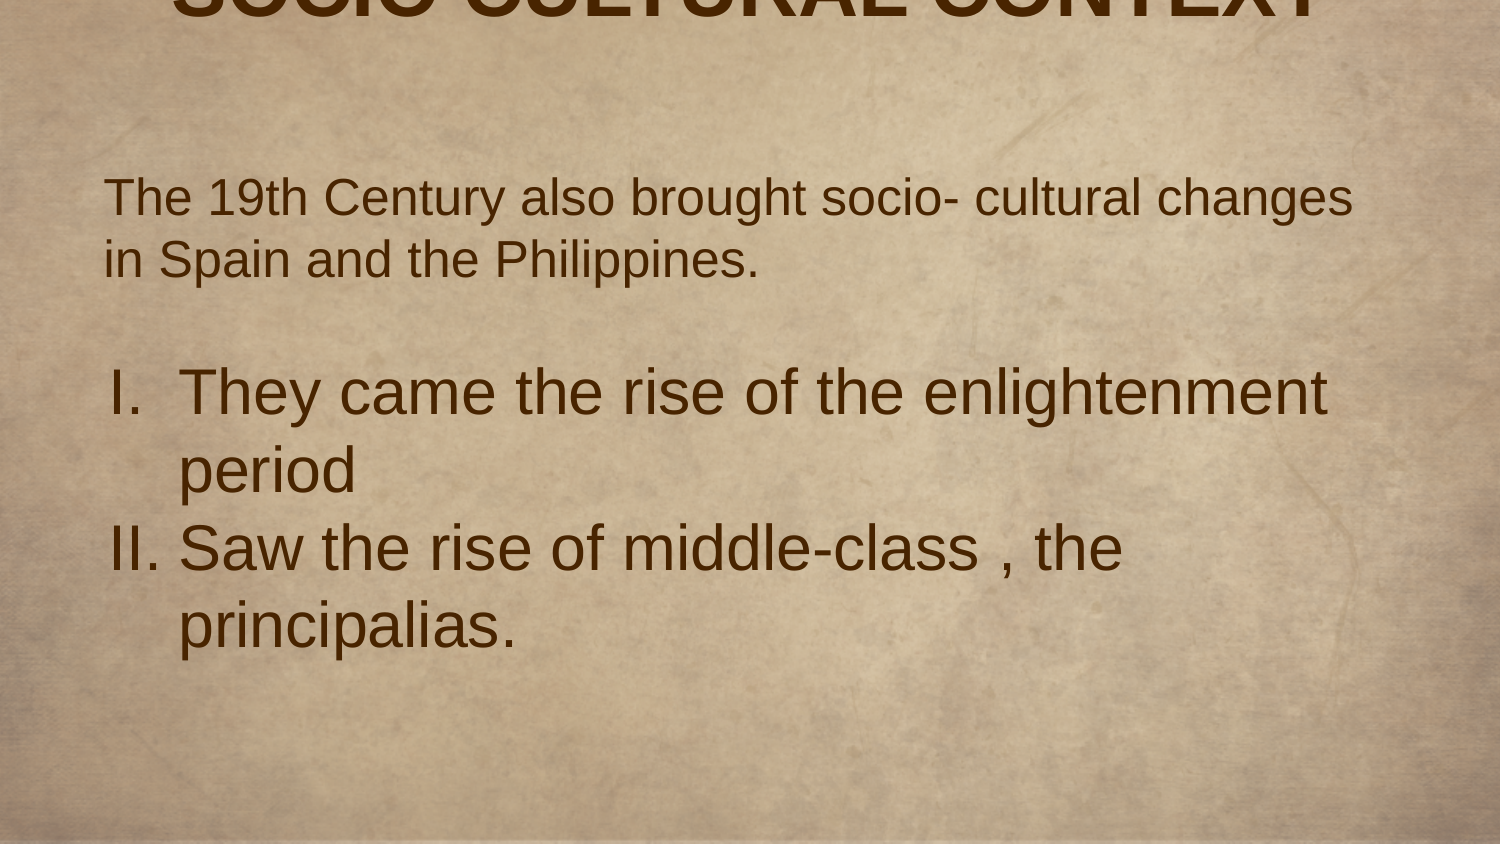

# SOCIO CULTURAL CONTEXT

The 19th Century also brought socio- cultural changes in Spain and the Philippines.

They came the rise of the enlightenment period
Saw the rise of middle-class , the principalias.